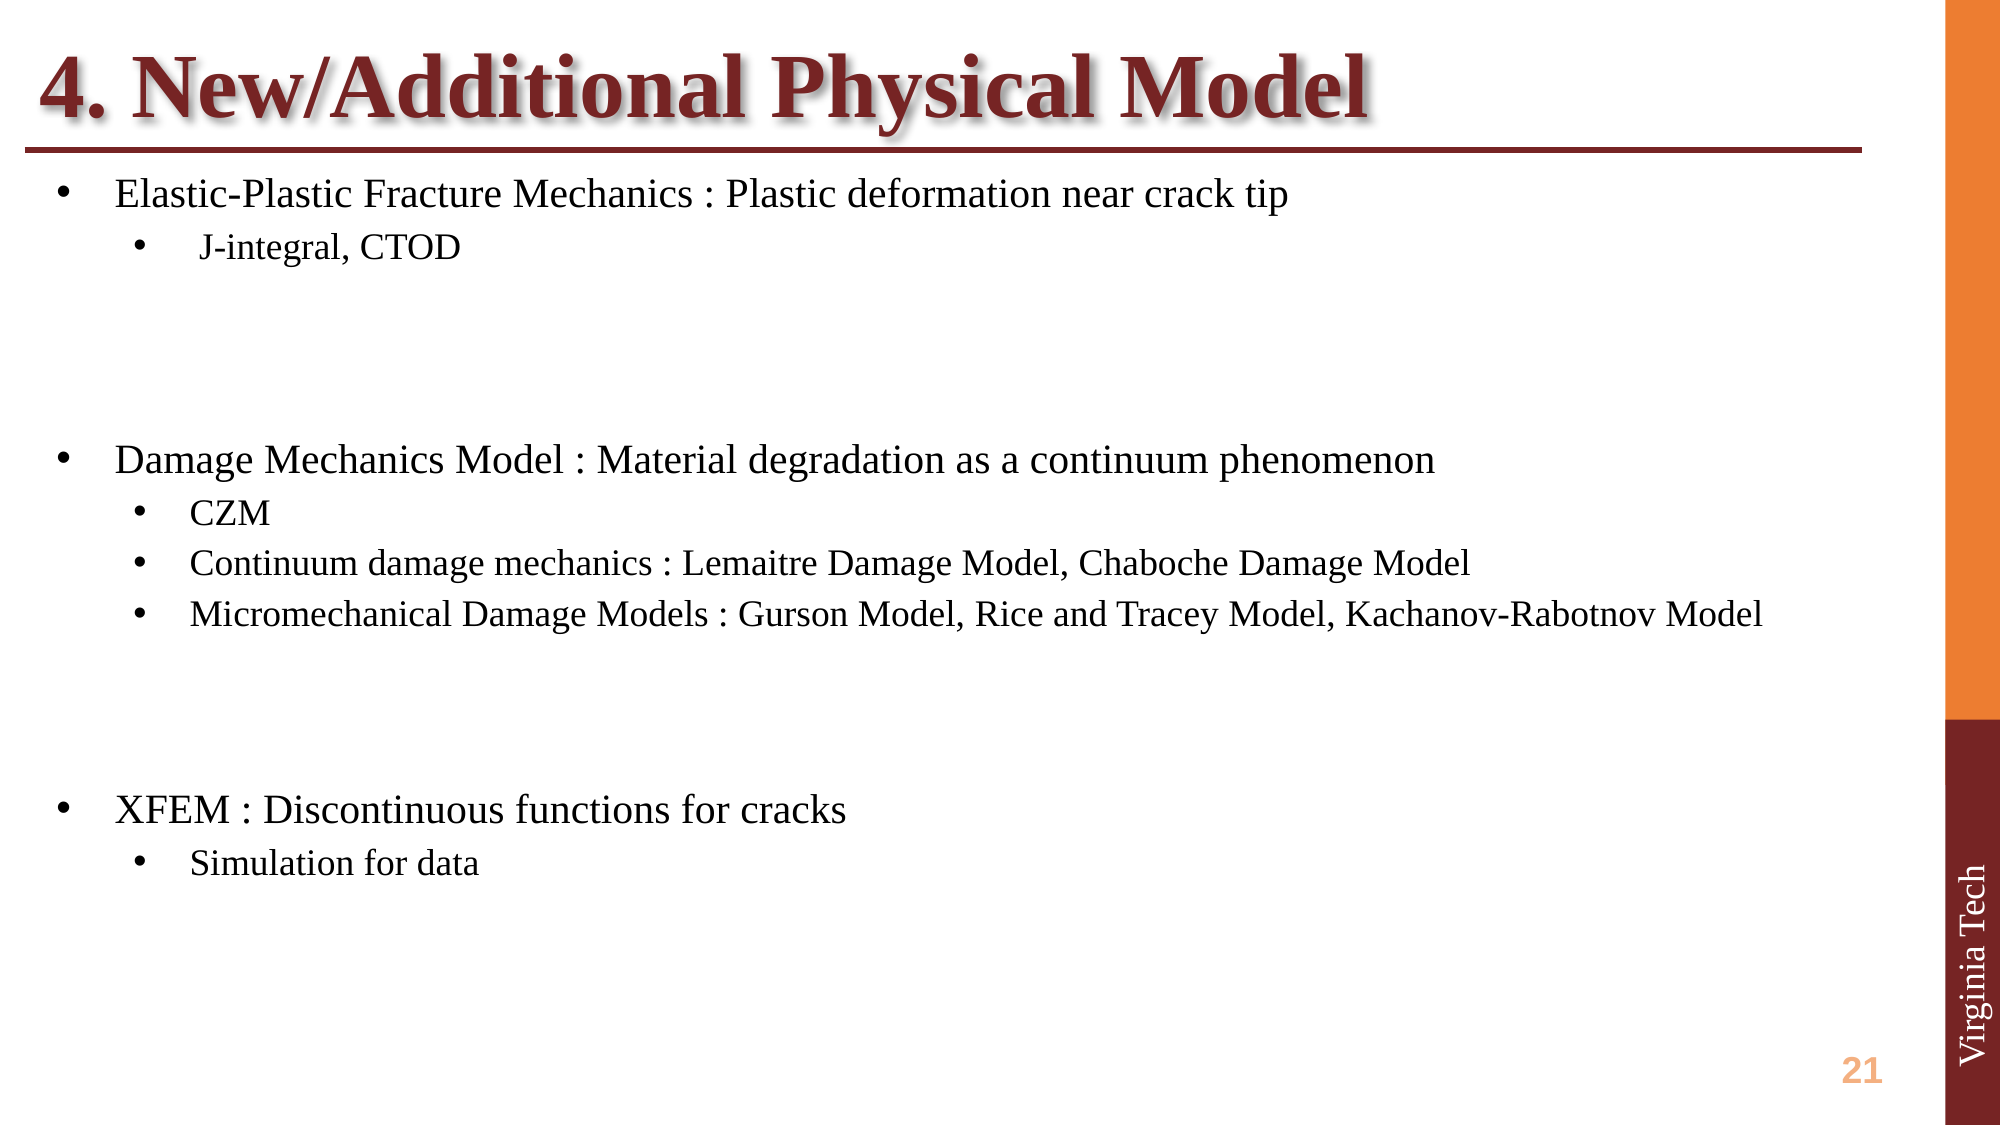

# 4. New/Additional Physical Model
Elastic-Plastic Fracture Mechanics : Plastic deformation near crack tip
 J-integral, CTOD

Damage Mechanics Model : Material degradation as a continuum phenomenon
CZM
Continuum damage mechanics : Lemaitre Damage Model, Chaboche Damage Model
Micromechanical Damage Models : Gurson Model, Rice and Tracey Model, Kachanov-Rabotnov Model

XFEM : Discontinuous functions for cracks
Simulation for data

21